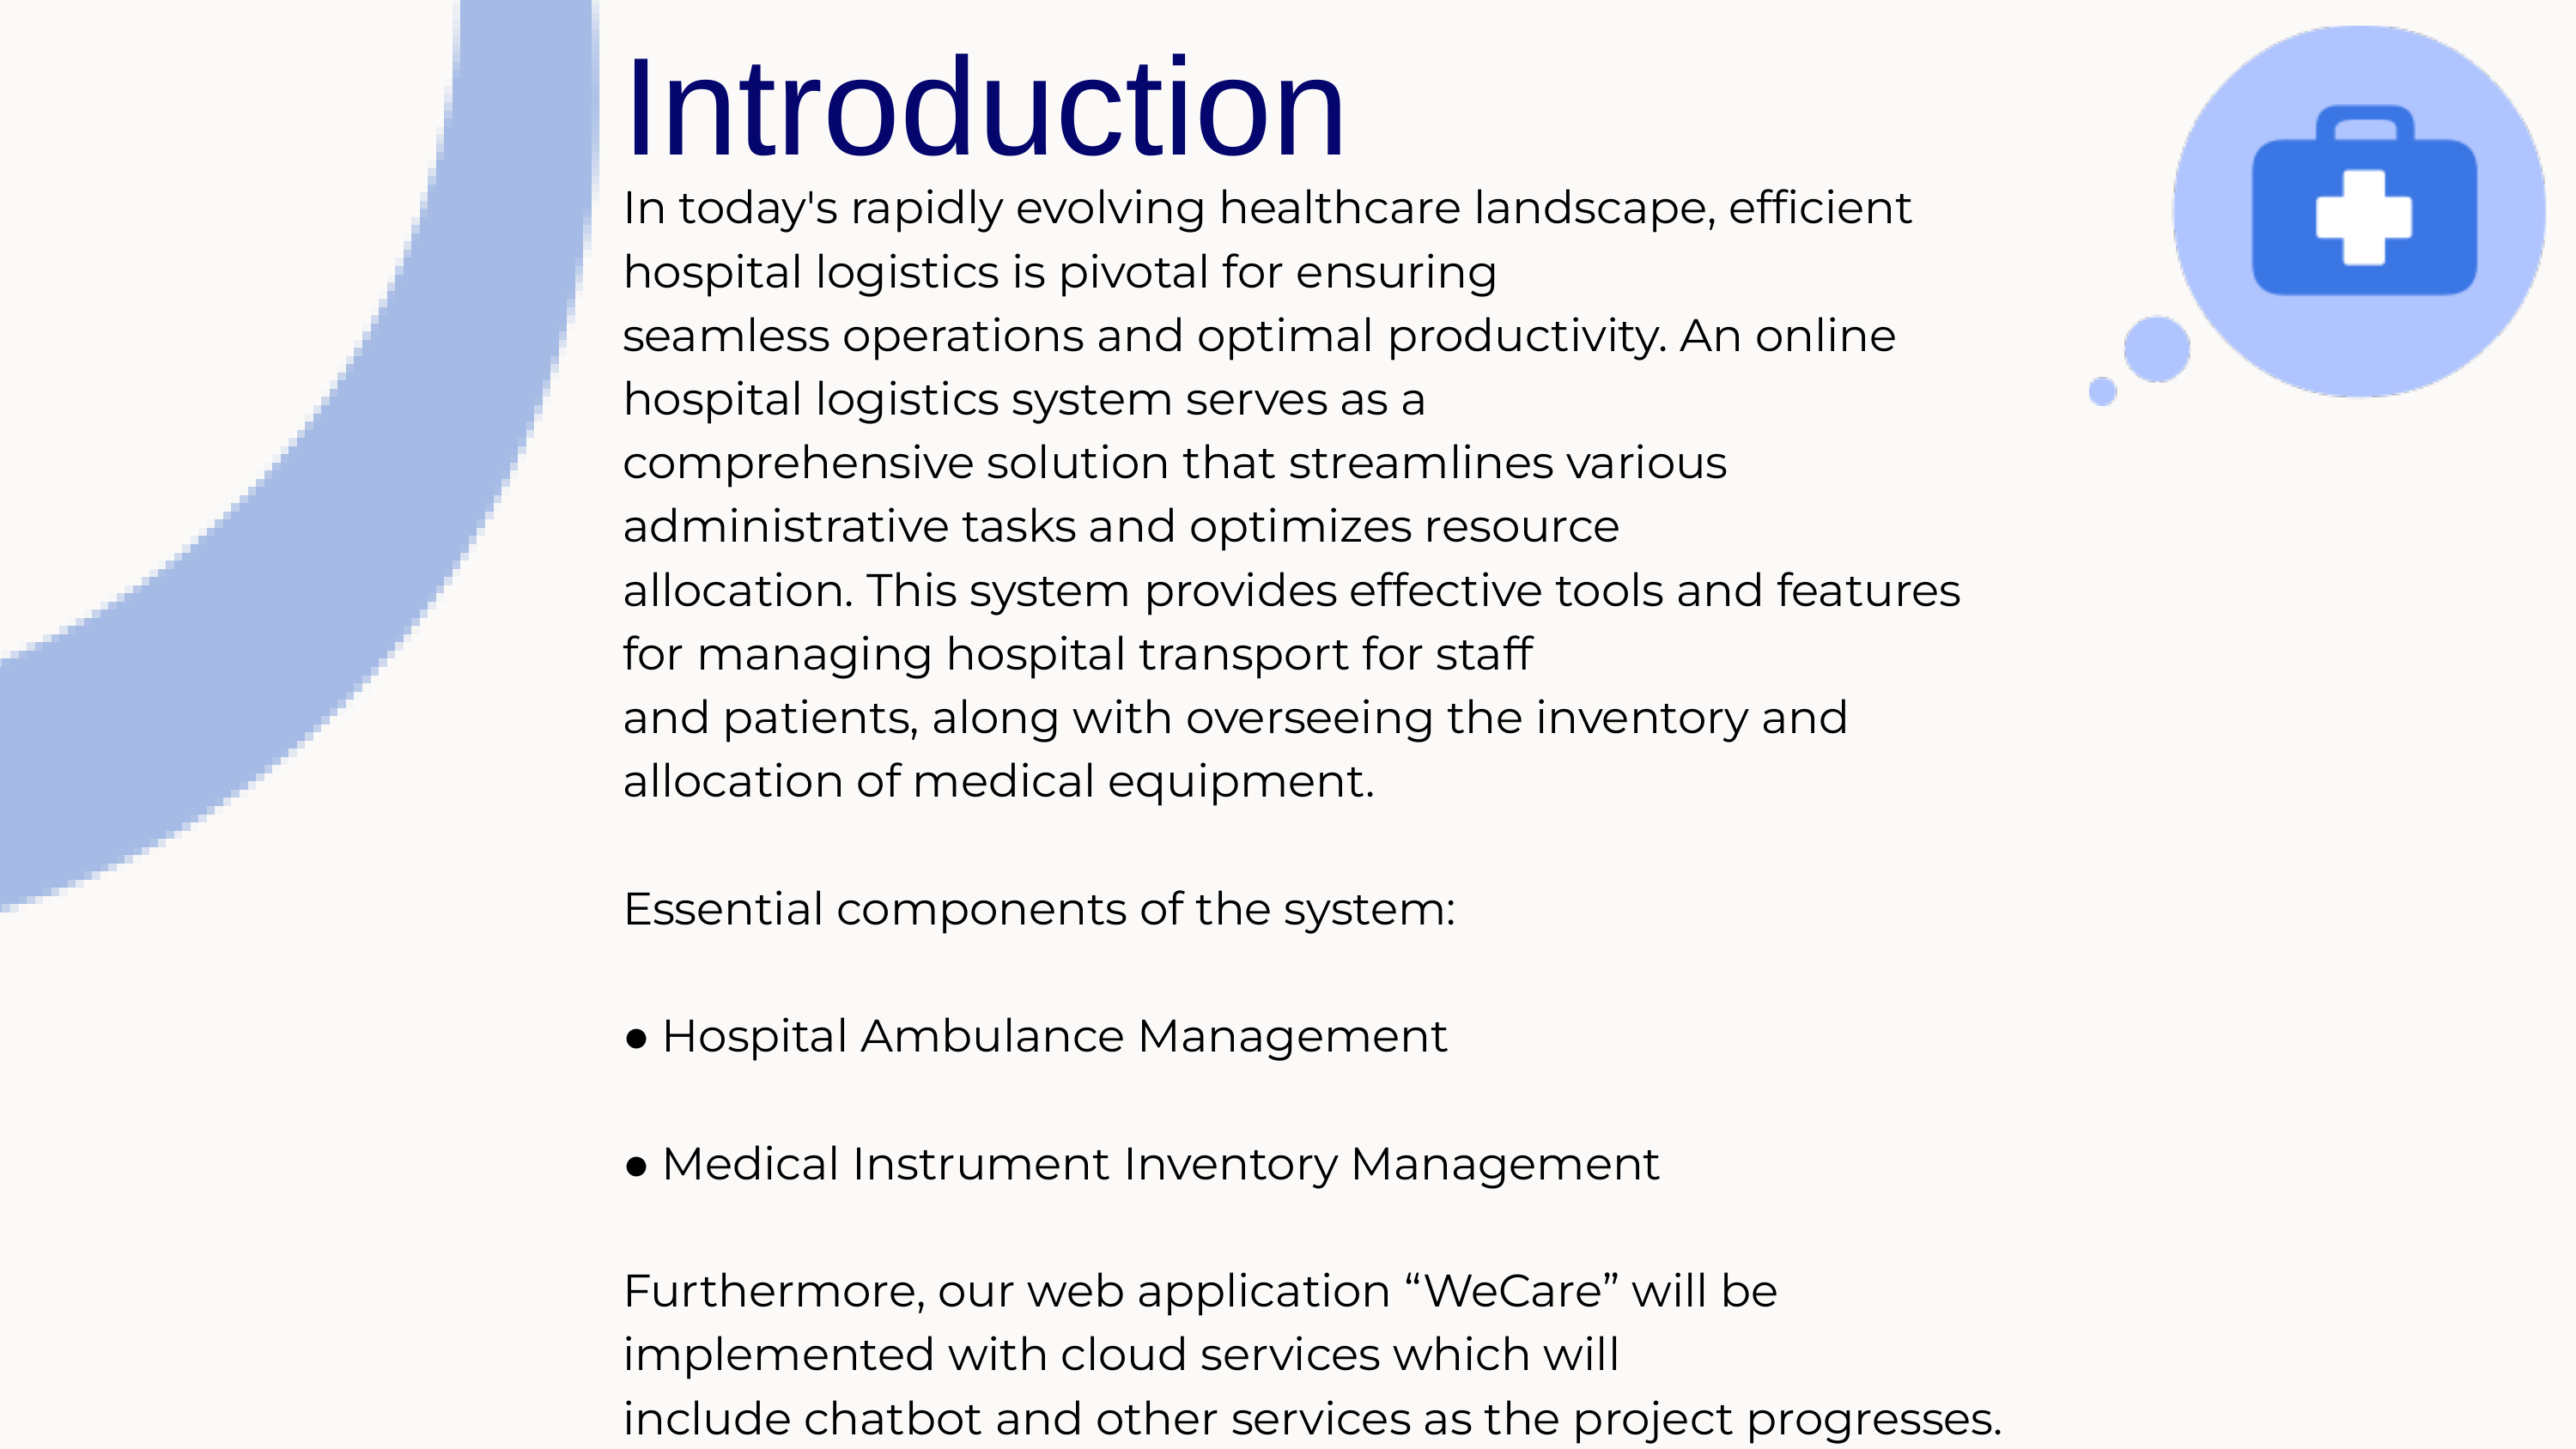

Introduction

In today's rapidly evolving healthcare landscape, efficient hospital logistics is pivotal for ensuring
seamless operations and optimal productivity. An online hospital logistics system serves as a
comprehensive solution that streamlines various administrative tasks and optimizes resource
allocation. This system provides effective tools and features for managing hospital transport for staff
and patients, along with overseeing the inventory and allocation of medical equipment.

Essential components of the system:

● Hospital Ambulance Management

● Medical Instrument Inventory Management

Furthermore, our web application “WeCare” will be implemented with cloud services which will
include chatbot and other services as the project progresses.